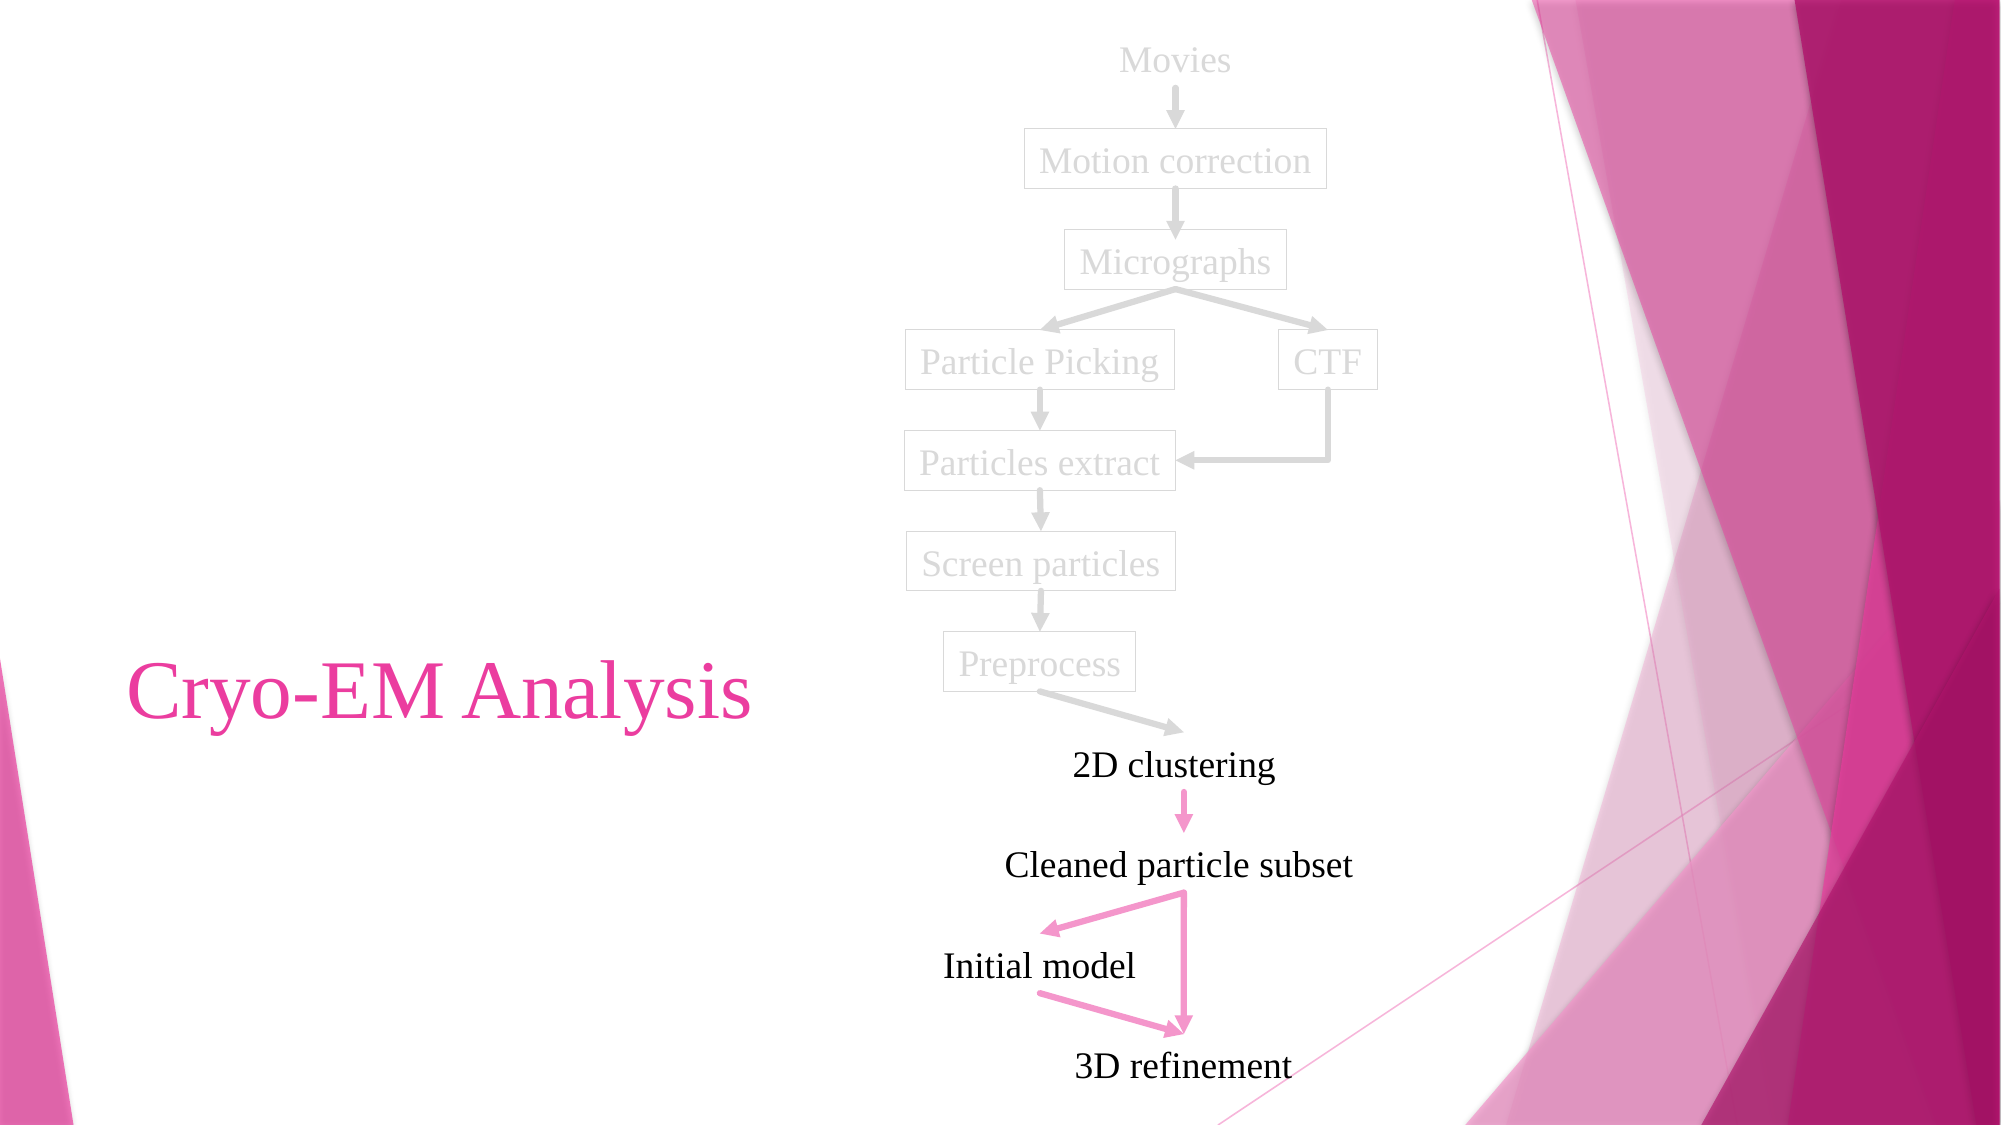

Movies
Motion correction
Micrographs
Particle Picking
CTF
Particles extract
# Cryo-EM Analysis
Screen particles
Preprocess
2D clustering

Cleaned particle subset
Initial model
3D refinement